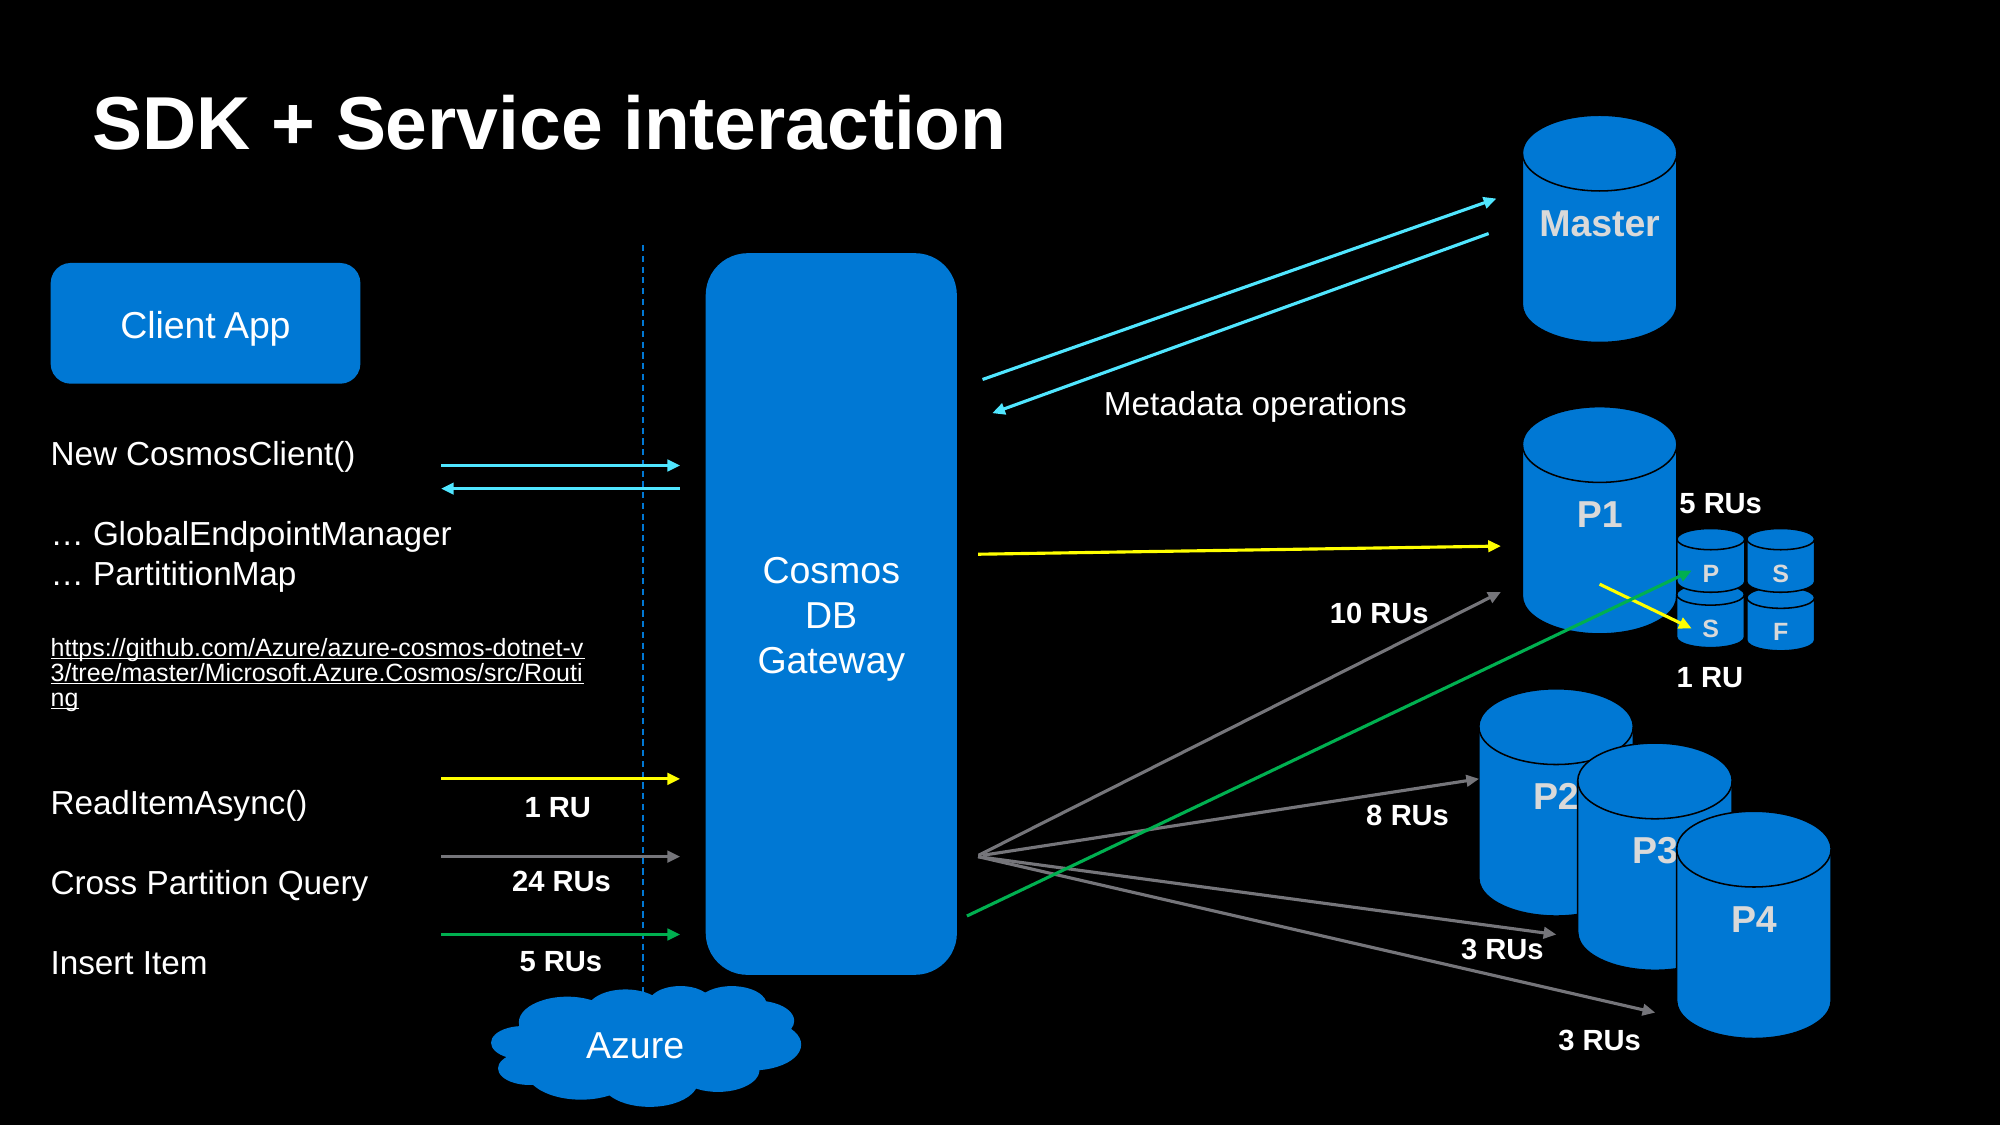

# SDK + Service interaction
Master
Cosmos DB Gateway
Client App
Metadata operations
P1
New CosmosClient()

… GlobalEndpointManager
… PartititionMap

https://github.com/Azure/azure-cosmos-dotnet-v3/tree/master/Microsoft.Azure.Cosmos/src/Routing

ReadItemAsync()

Cross Partition Query

Insert Item
5 RUs
P

S

S

10 RUs
F

1 RU
P2
P3
1 RU
8 RUs
P4
24 RUs
3 RUs
5 RUs
Azure
3 RUs